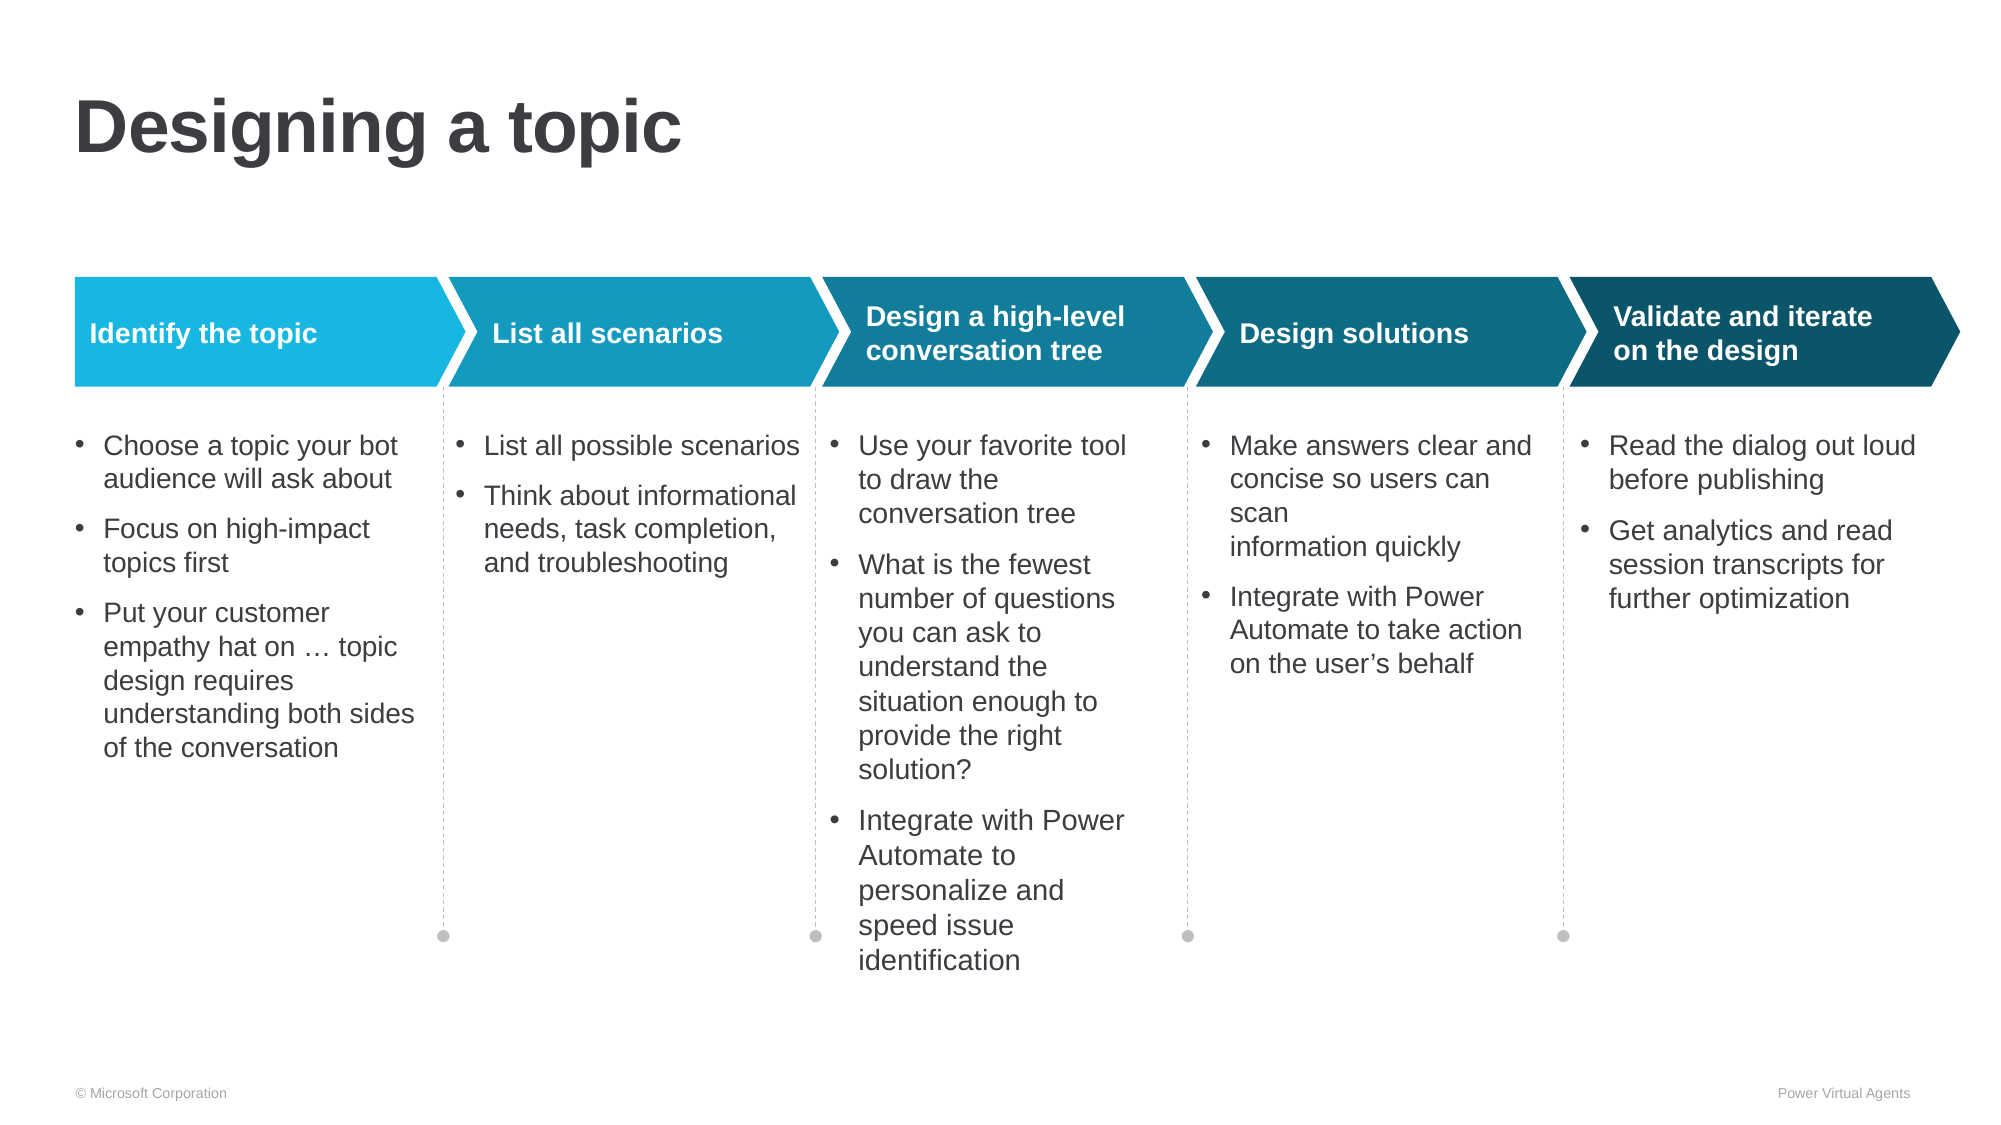

# Designing a topic
Identify the topic
List all scenarios
Design a high-level
conversation tree
Design solutions
Validate and iterate
on the design
Choose a topic your bot audience will ask about
Focus on high-impact topics first
Put your customer empathy hat on … topic design requires understanding both sides of the conversation

List all possible scenarios
Think about informational needs, task completion, and troubleshooting
Make answers clear and concise so users can scan
information quickly
Integrate with Power Automate to take action on the user’s behalf
Read the dialog out loud before publishing
Get analytics and read session transcripts for further optimization
Use your favorite tool to draw the conversation tree
What is the fewest number of questions you can ask to understand the situation enough to provide the right solution?
Integrate with Power Automate to personalize and
speed issue identification